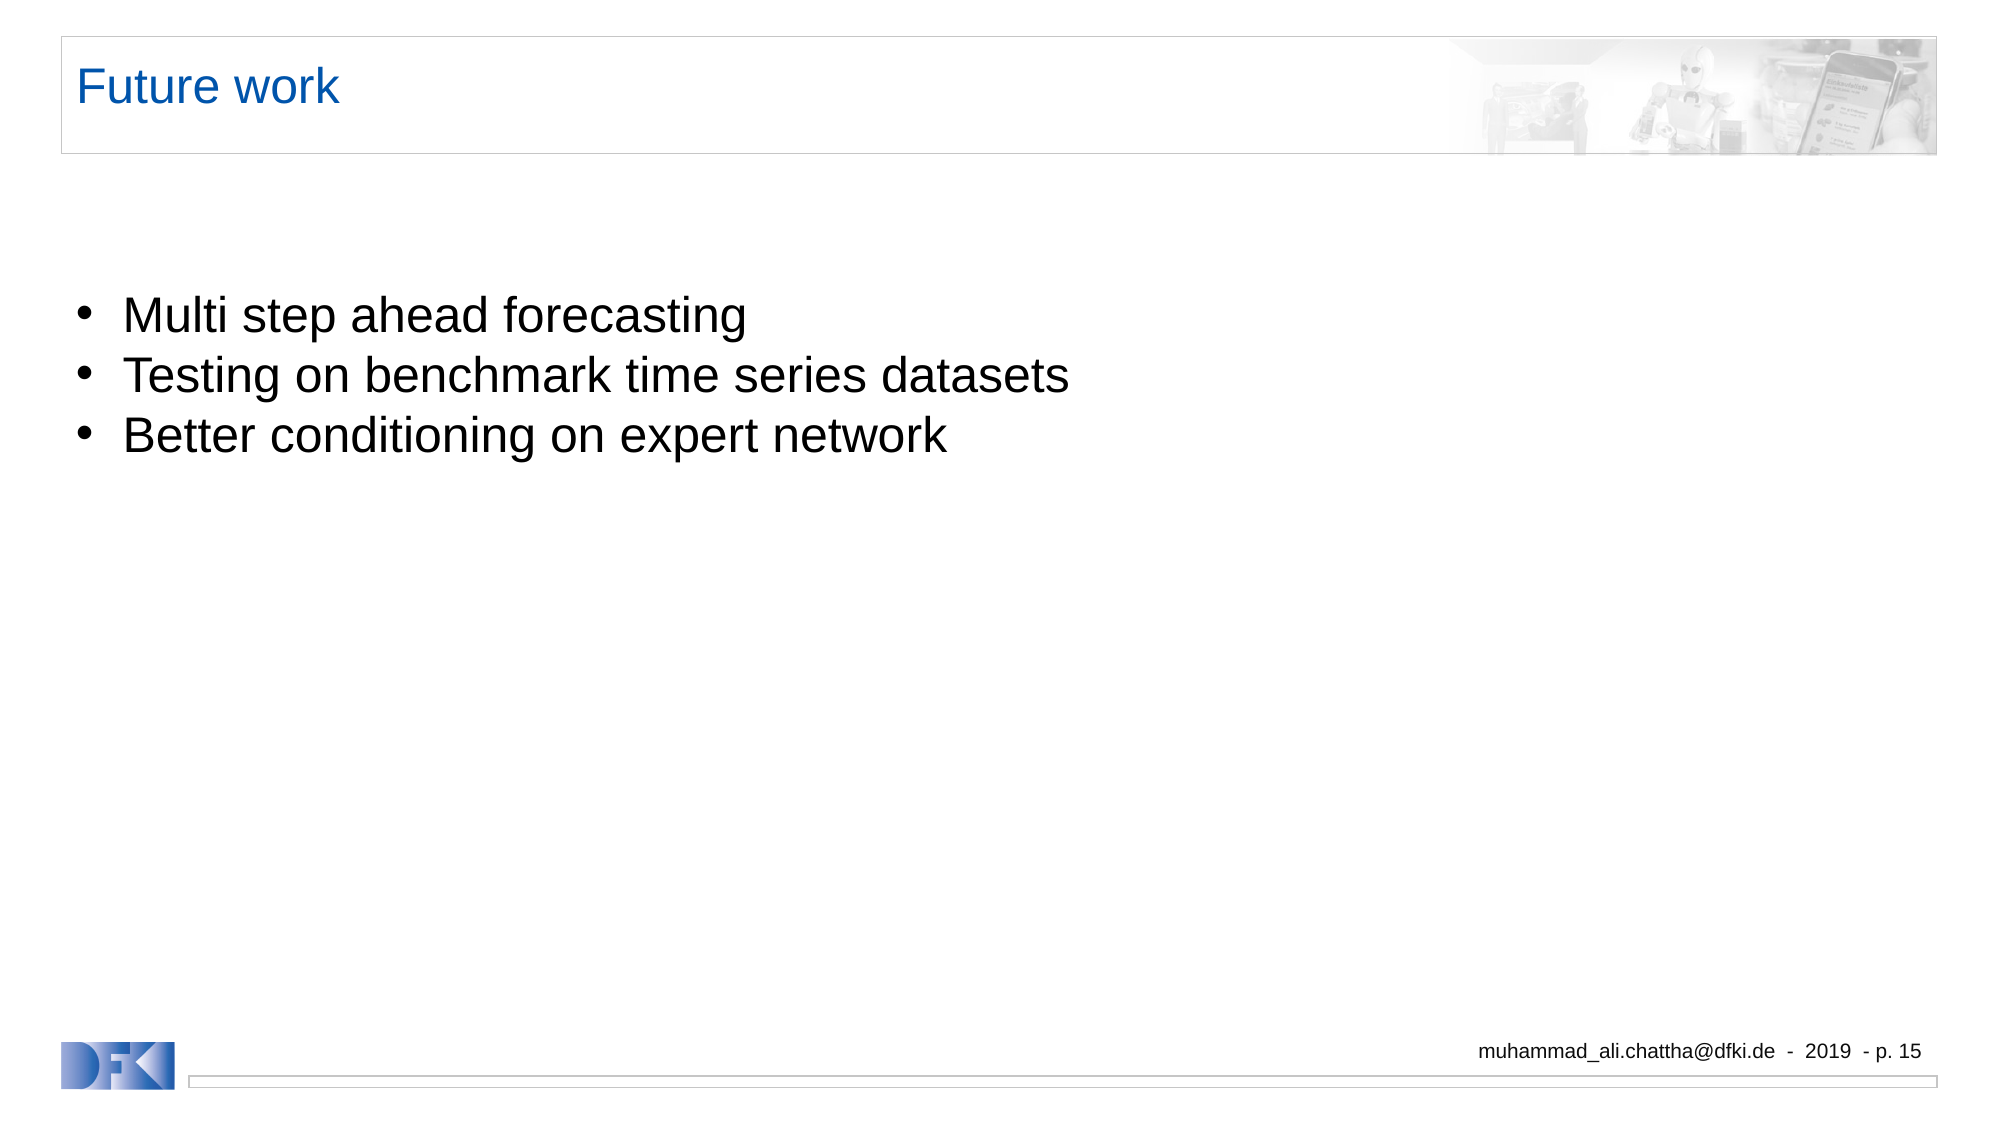

# Future work
Multi step ahead forecasting
Testing on benchmark time series datasets
Better conditioning on expert network